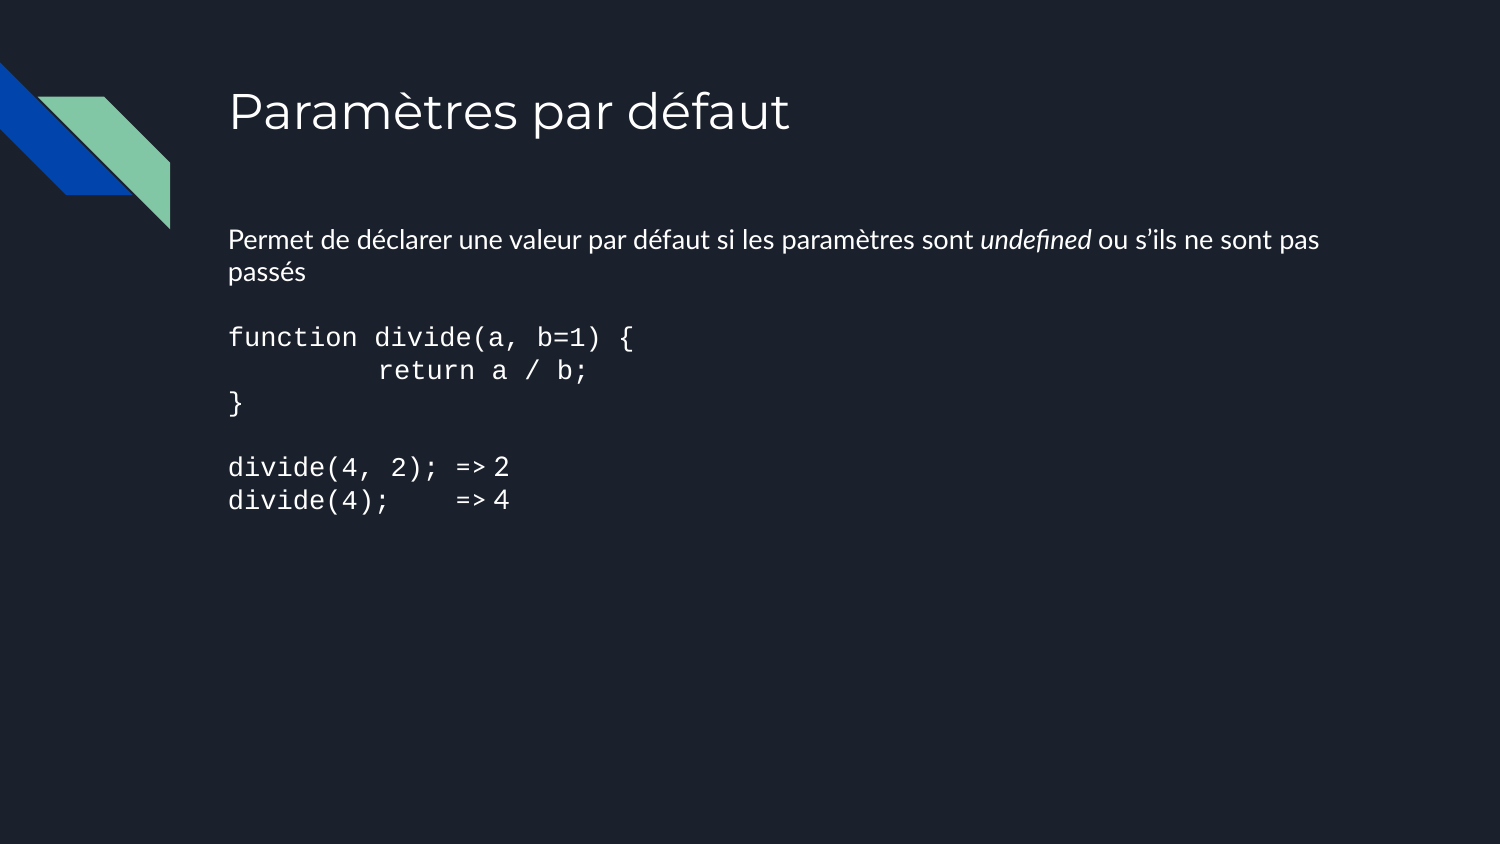

# Paramètres par défaut
Permet de déclarer une valeur par défaut si les paramètres sont undefined ou s’ils ne sont pas passés

function divide(a, b=1) {
	return a / b;
}

divide(4, 2); => 2
divide(4);    => 4